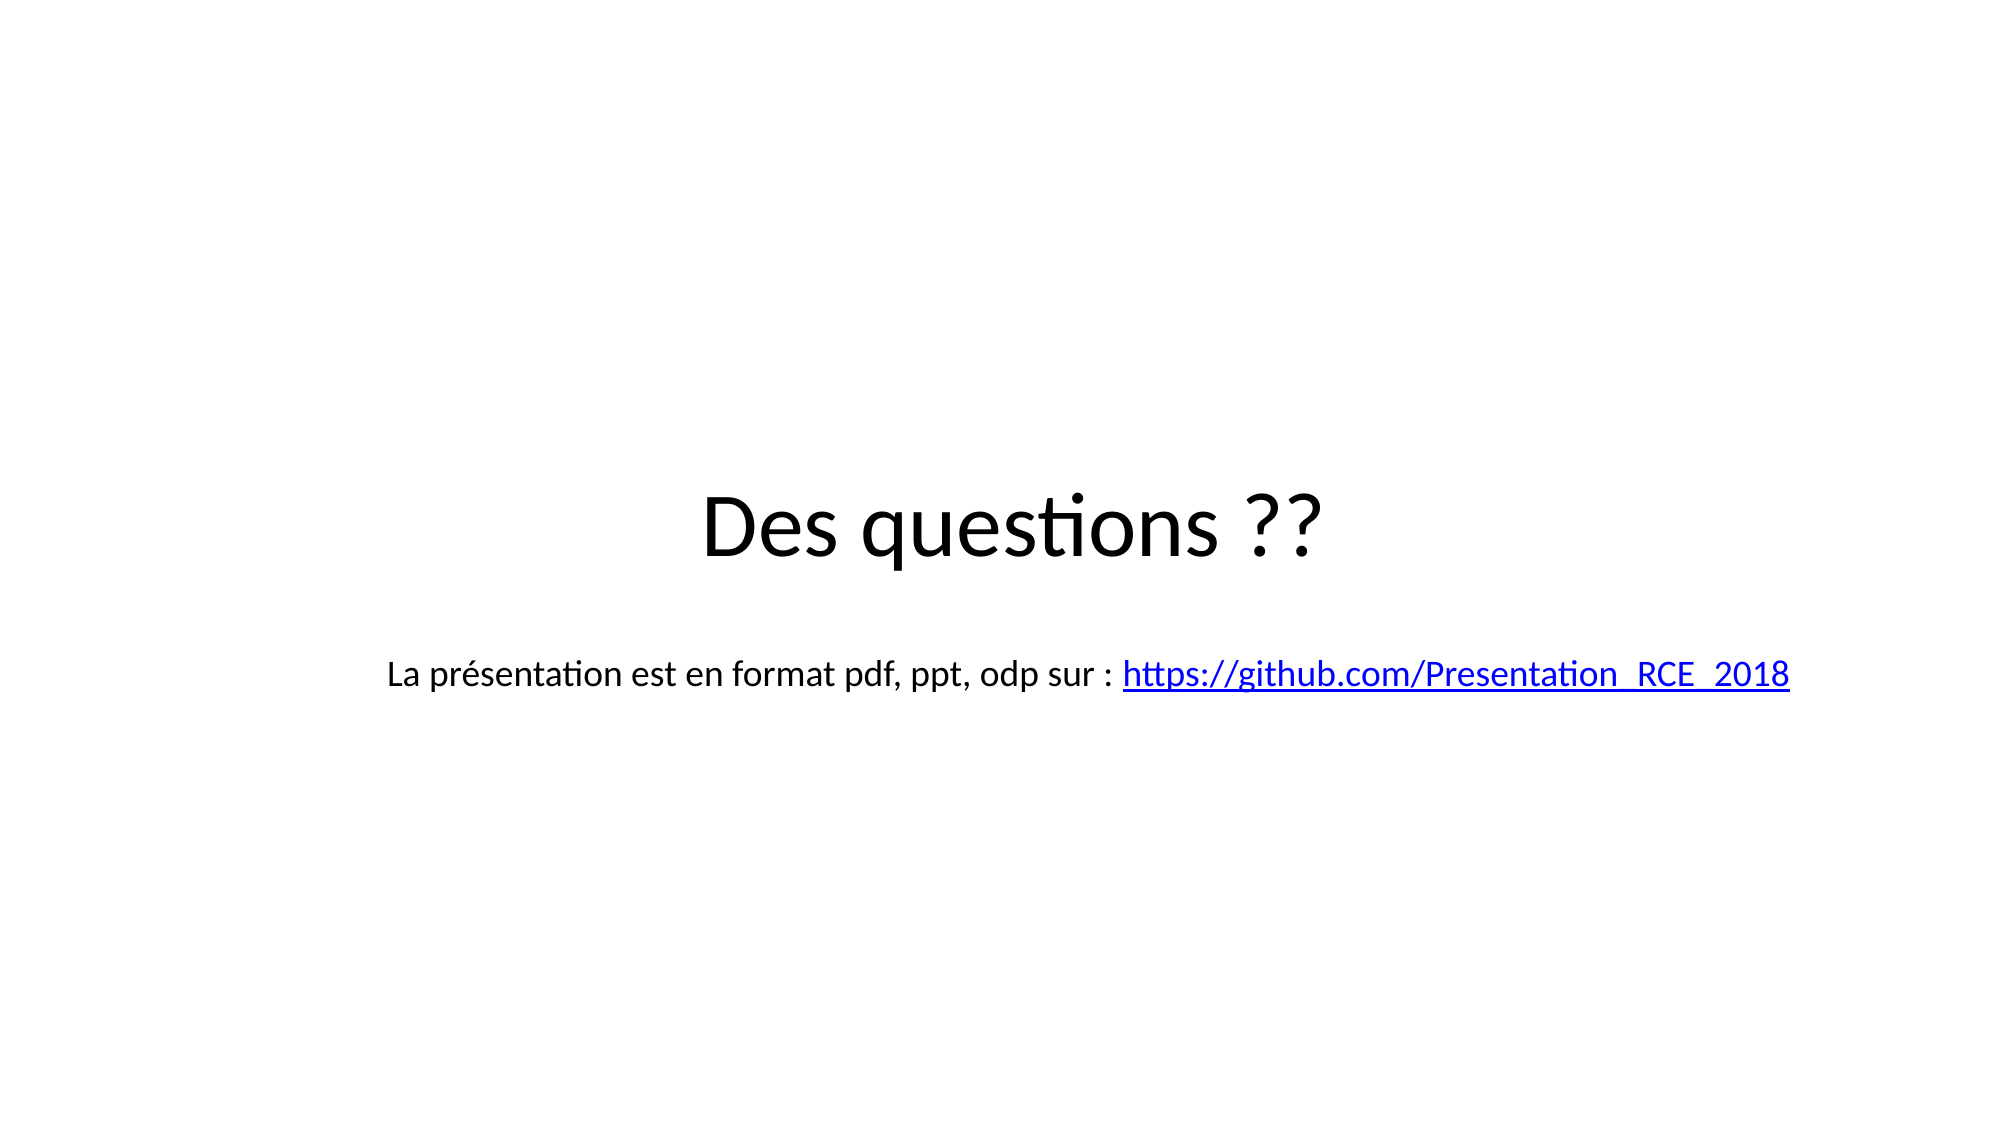

Des questions ??
La présentation est en format pdf, ppt, odp sur : https://github.com/Presentation_RCE_2018